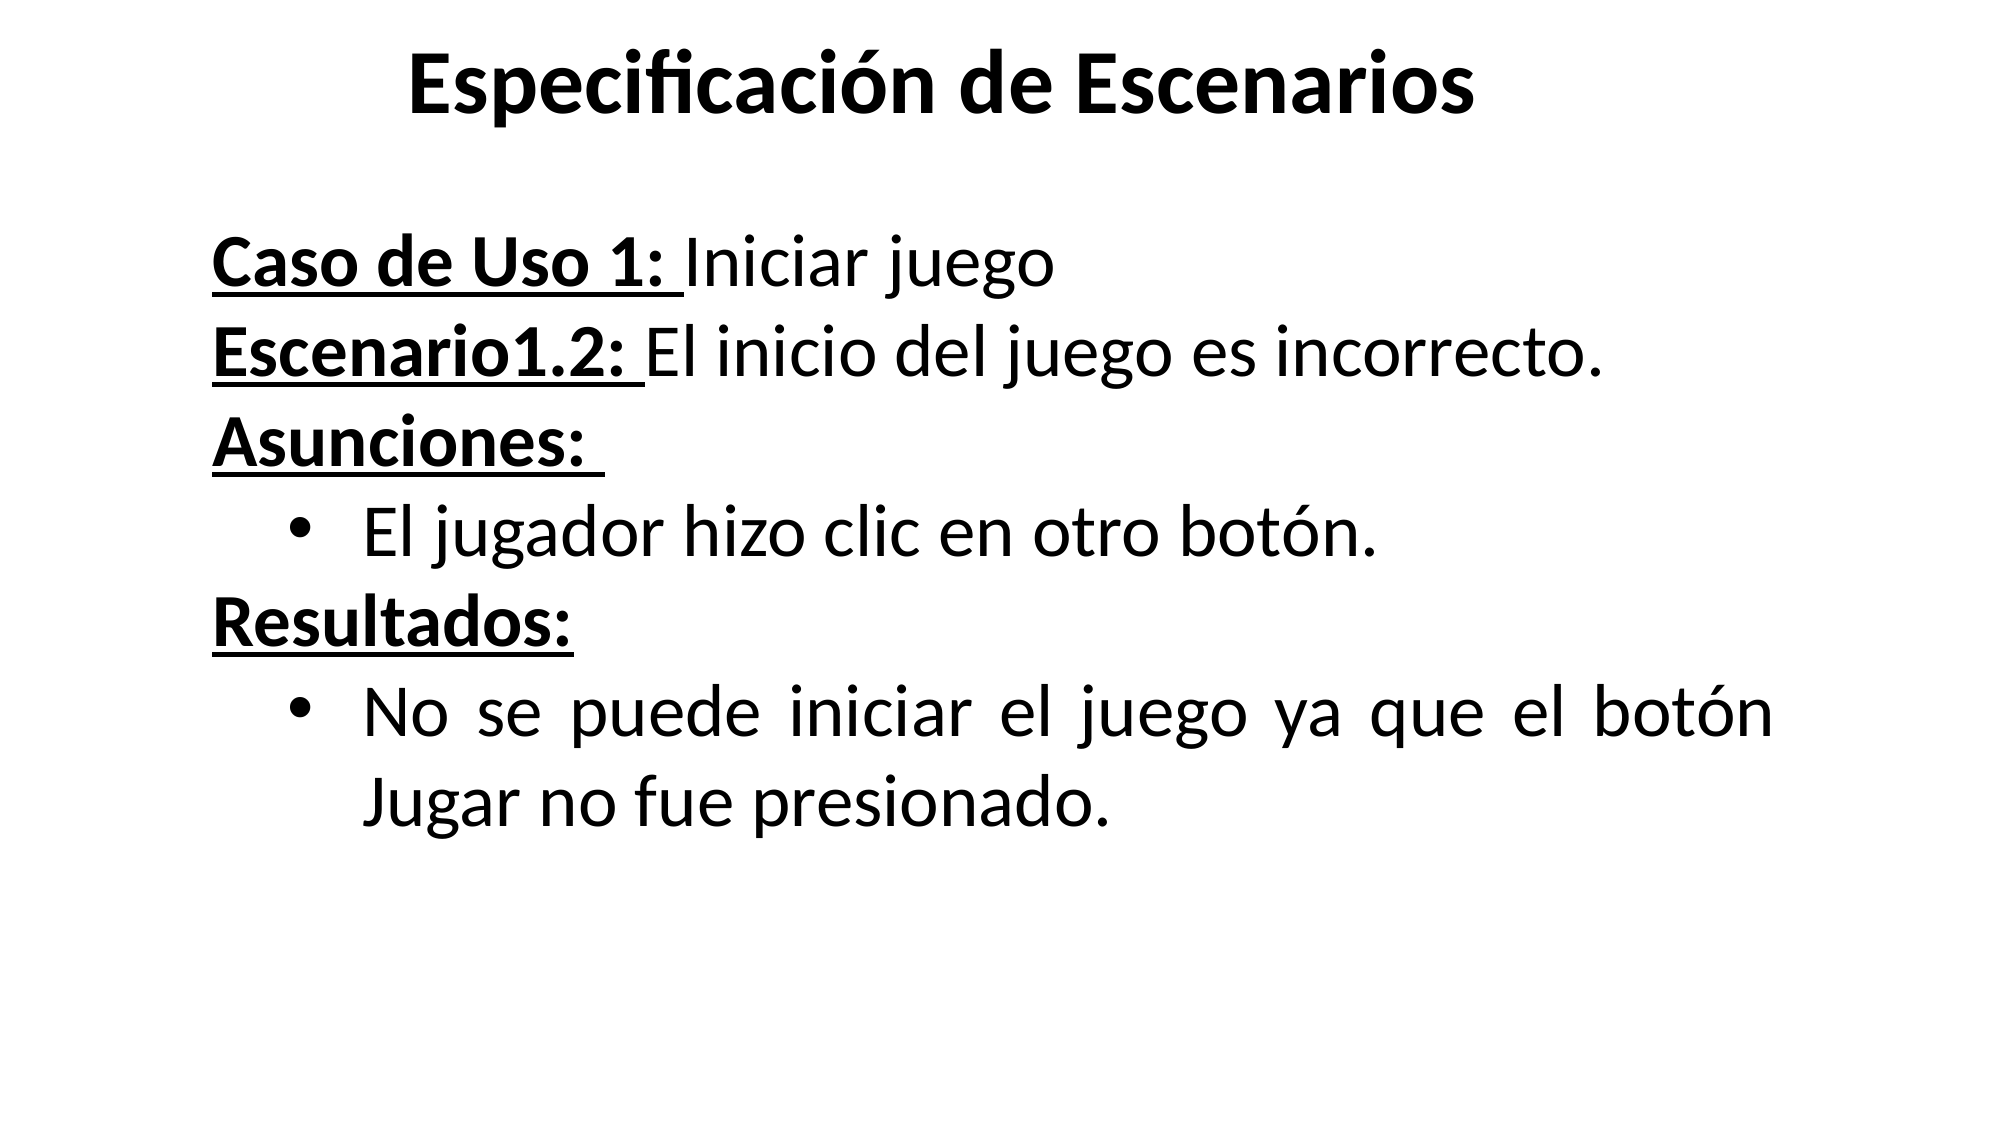

Especificación de Escenarios
Caso de Uso 1: Iniciar juego
Escenario1.2: El inicio del juego es incorrecto.
Asunciones:
El jugador hizo clic en otro botón.
Resultados:
No se puede iniciar el juego ya que el botón Jugar no fue presionado.